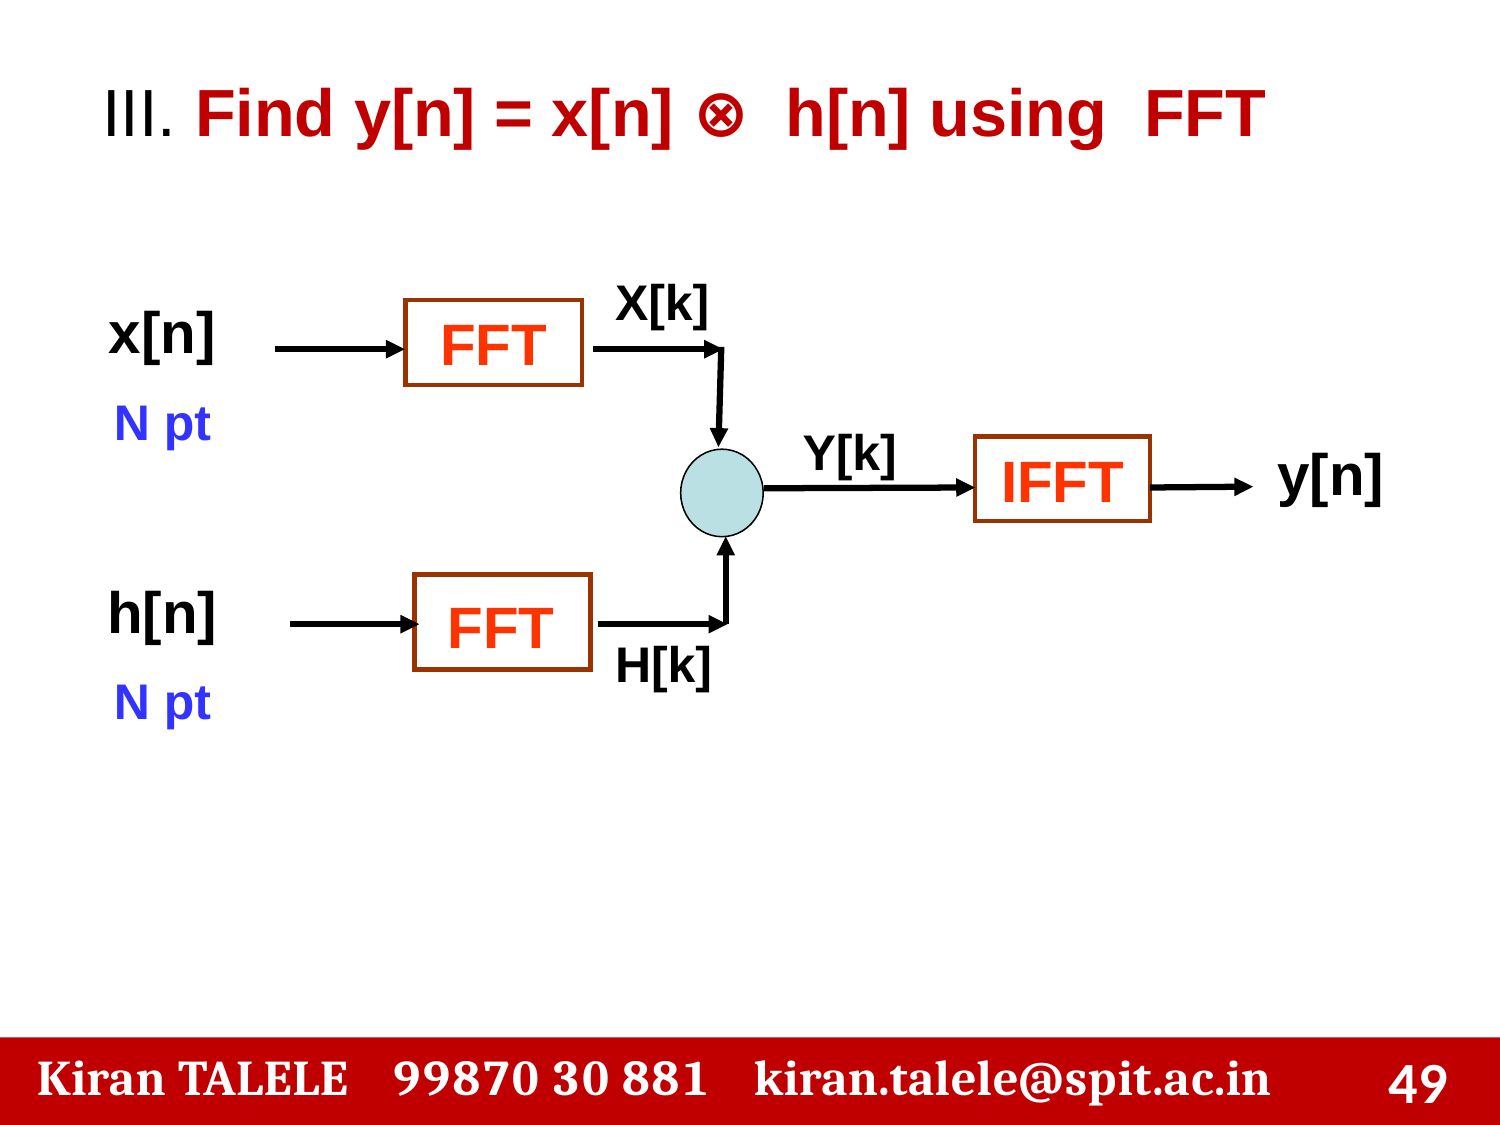

III. Find y[n] = x[n] ⊗  h[n] using  FFT
X[k]
x[n]
N pt
FFT
Y[k]
y[n]
IFFT

h[n]
N pt
 FFT
H[k]
49
  Kiran TALELE    99870 30 881    kiran.talele@spit.ac.in
49